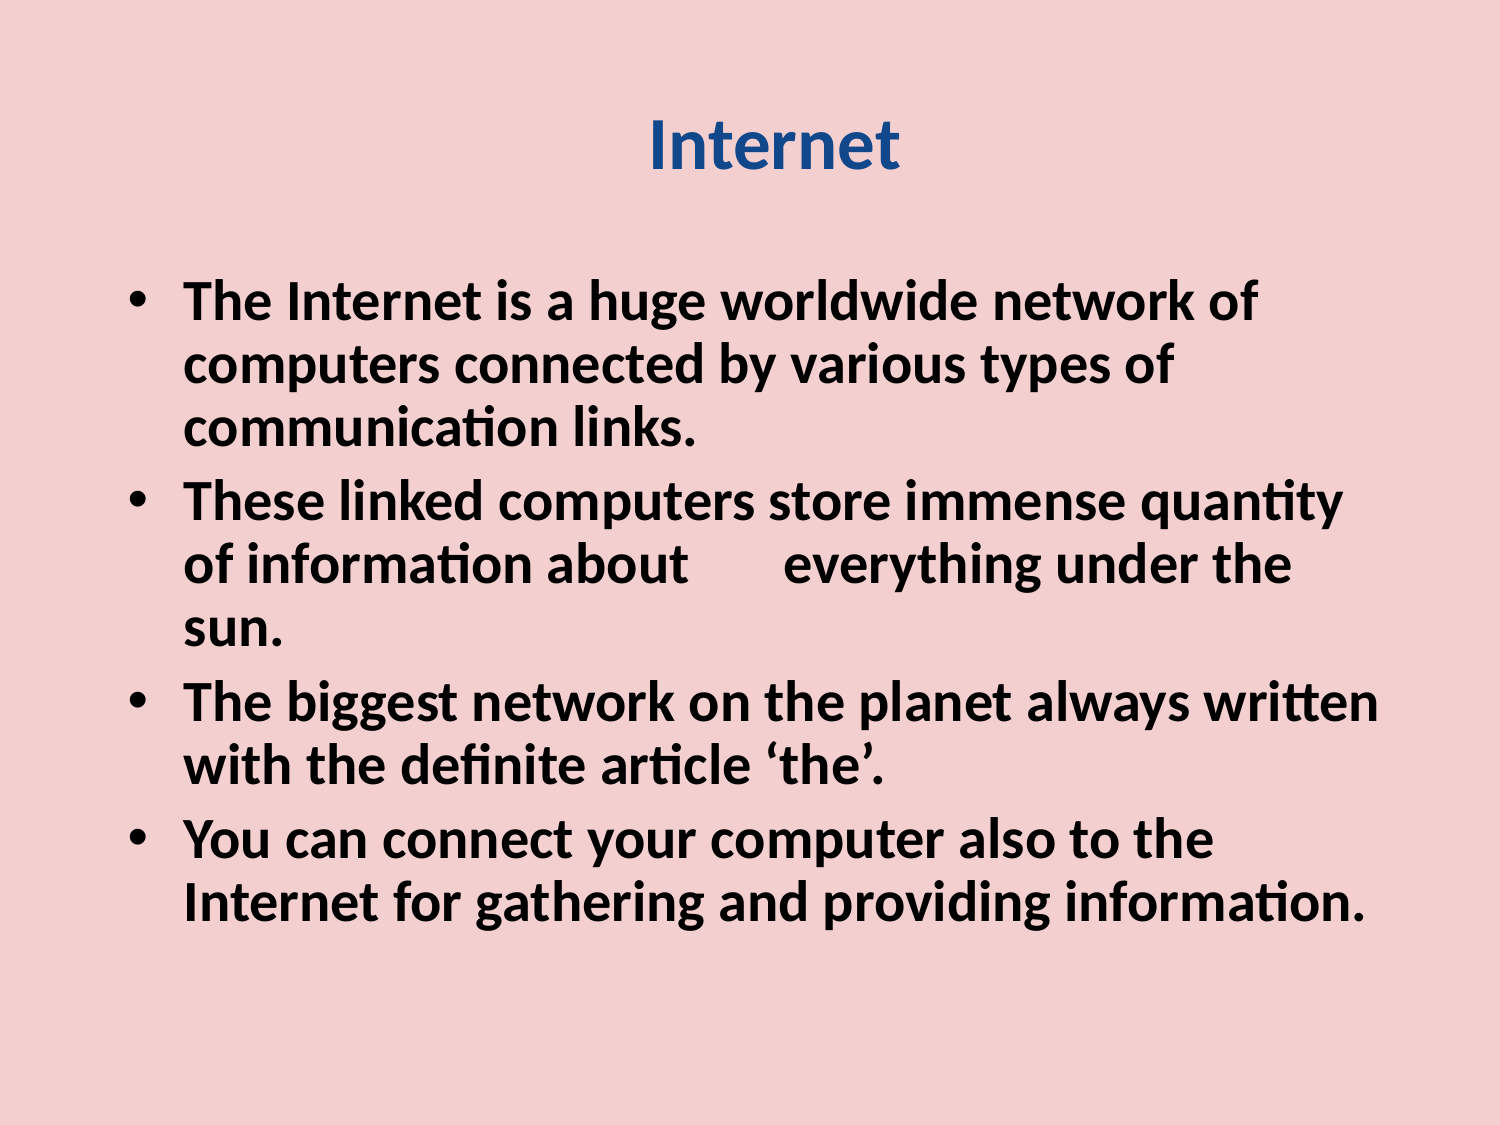

Internet
The Internet is a huge worldwide network of computers connected by various types of communication links.
These linked computers store immense quantity of information about 	everything under the sun.
The biggest network on the planet always written with the definite article ‘the’.
You can connect your computer also to the Internet for gathering and providing information.